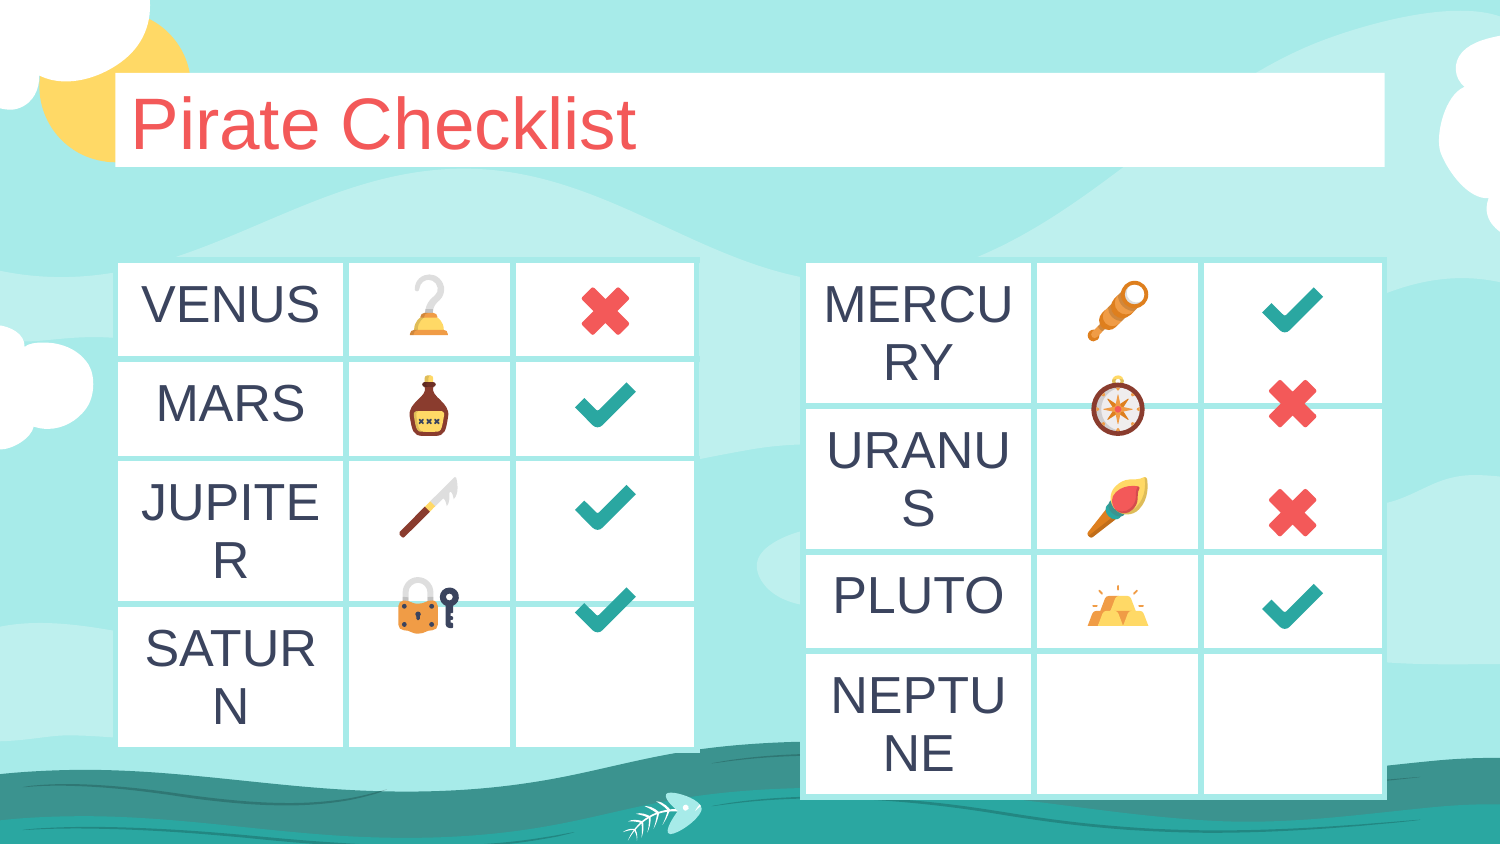

# Pirate Checklist
| VENUS |  |  |
| --- | --- | --- |
| MARS |  |  |
| JUPITER |  |  |
| SATURN |  |  |
| MERCURY |  |  |
| --- | --- | --- |
| URANUS |  |  |
| PLUTO |  |  |
| NEPTUNE |  |  |